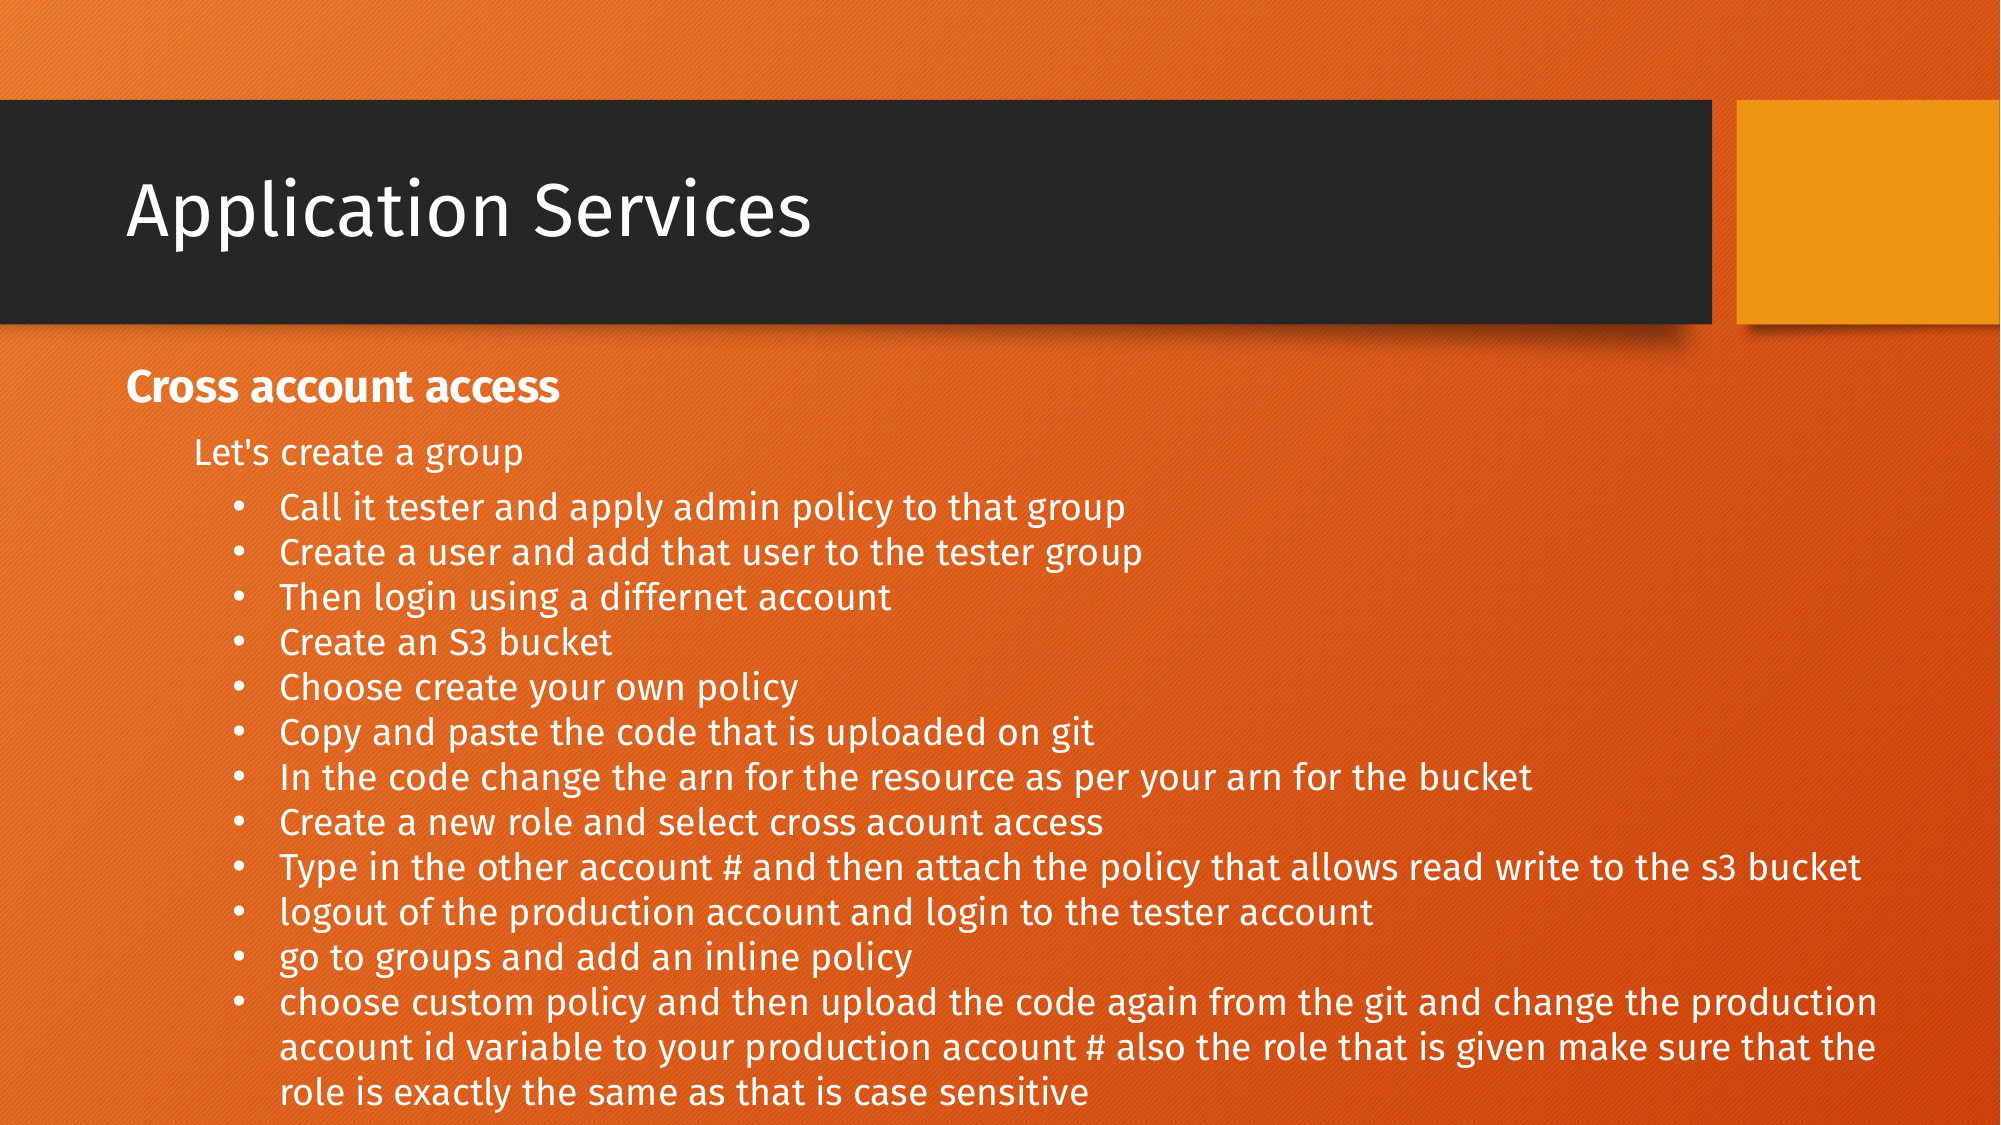

# Application Services
Cross account access
Let's create a group
Call it tester and apply admin policy to that group
Create a user and add that user to the tester group
Then login using a differnet account
Create an S3 bucket
Choose create your own policy
Copy and paste the code that is uploaded on git
In the code change the arn for the resource as per your arn for the bucket
Create a new role and select cross acount access
Type in the other account # and then attach the policy that allows read write to the s3 bucket
logout of the production account and login to the tester account
go to groups and add an inline policy
choose custom policy and then upload the code again from the git and change the production account id variable to your production account # also the role that is given make sure that the role is exactly the same as that is case sensitive